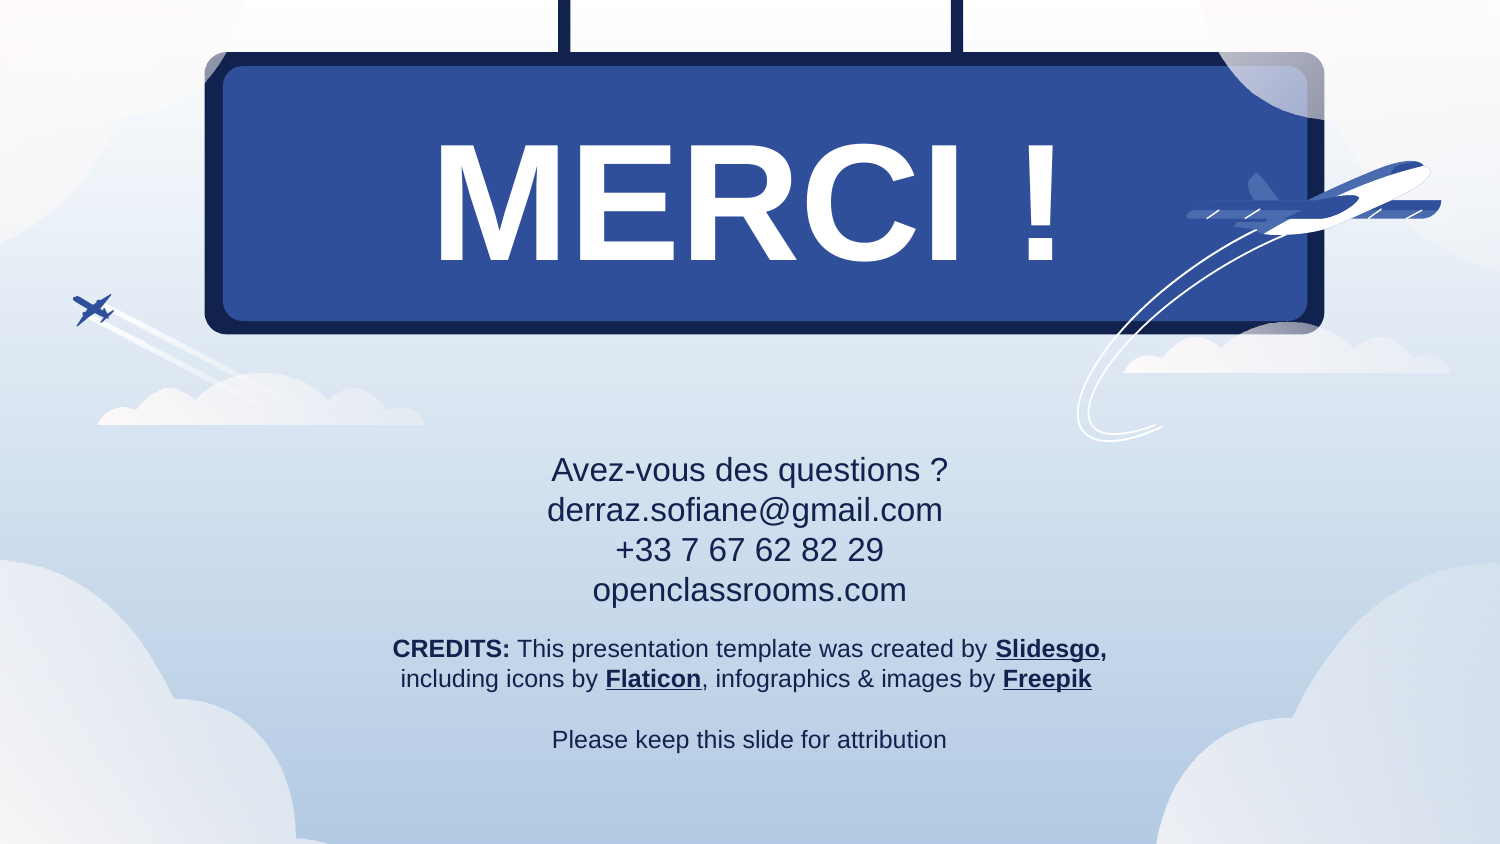

# MERCI !

Avez-vous des questions ?
derraz.sofiane@gmail.com
+33 7 67 62 82 29
openclassrooms.com
Please keep this slide for attribution